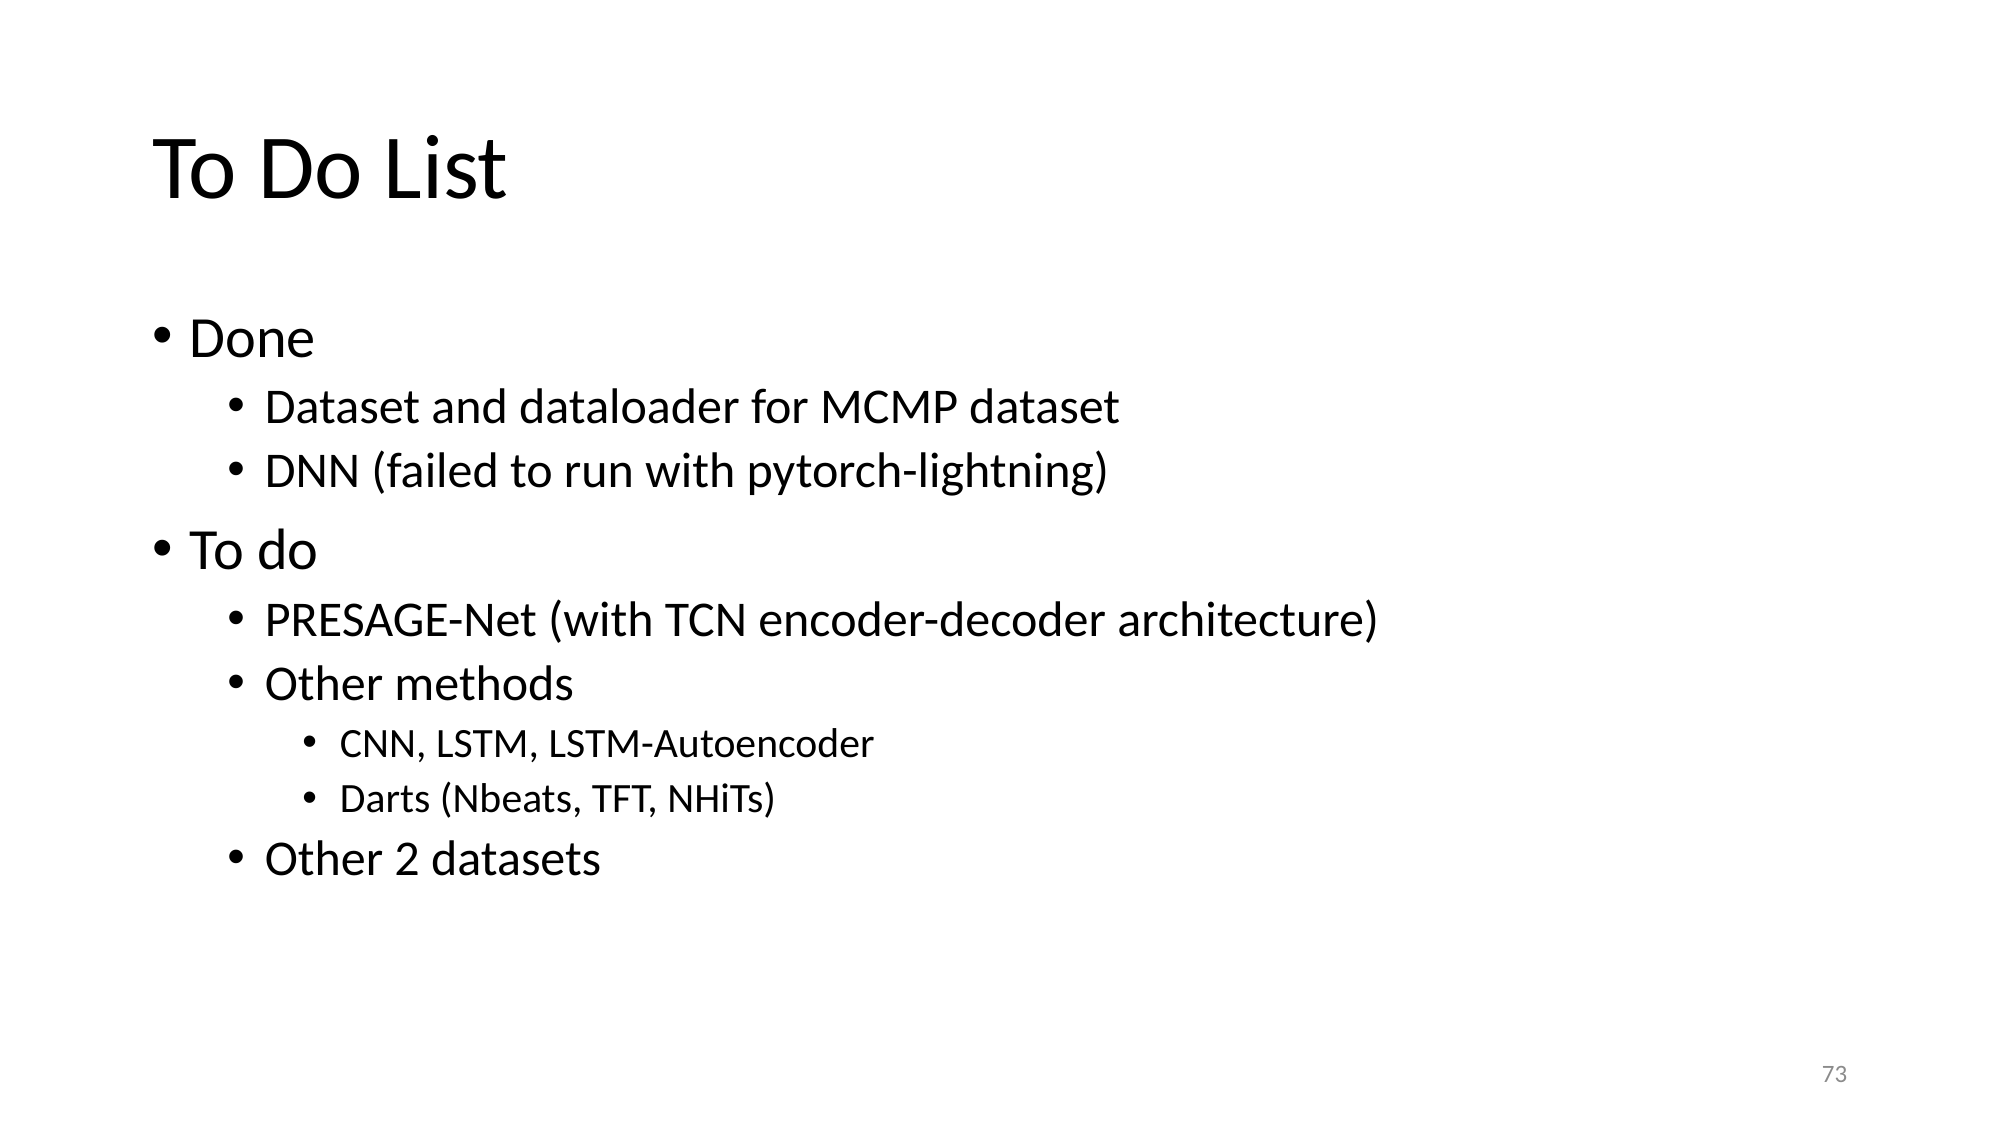

# To Do List
Done
Dataset and dataloader for MCMP dataset
DNN (failed to run with pytorch-lightning)
To do
PRESAGE-Net (with TCN encoder-decoder architecture)
Other methods
CNN, LSTM, LSTM-Autoencoder
Darts (Nbeats, TFT, NHiTs)
Other 2 datasets
73